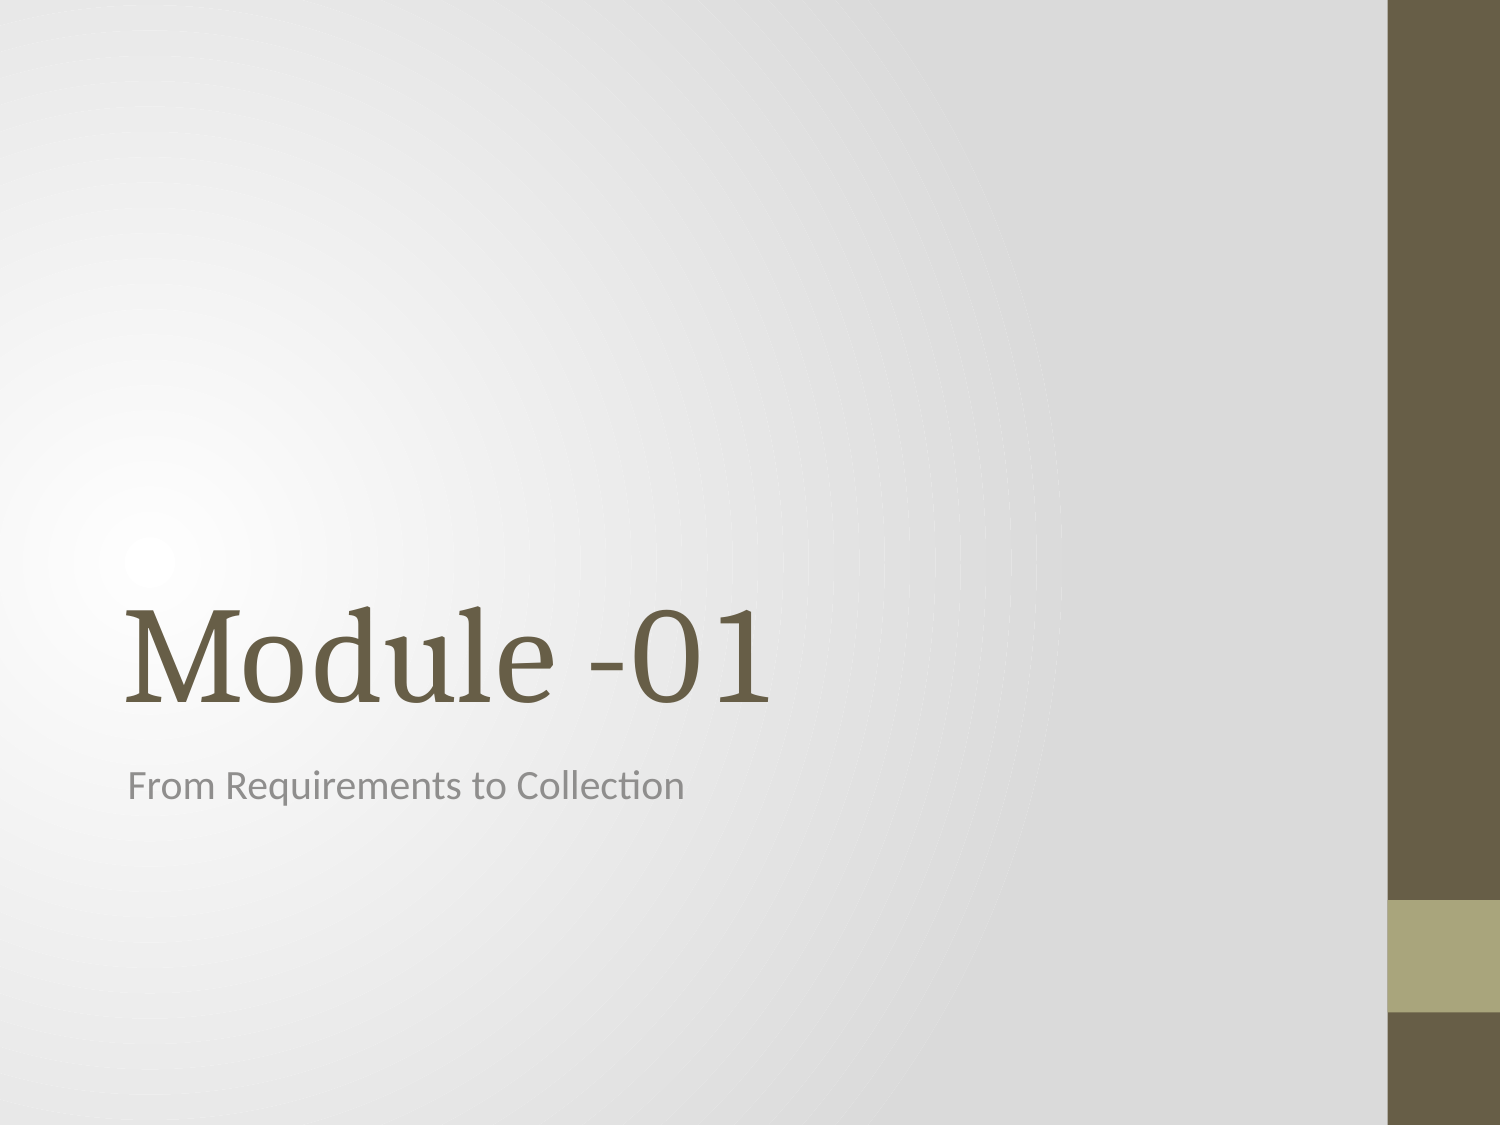

# Module -01
From Requirements to Collection